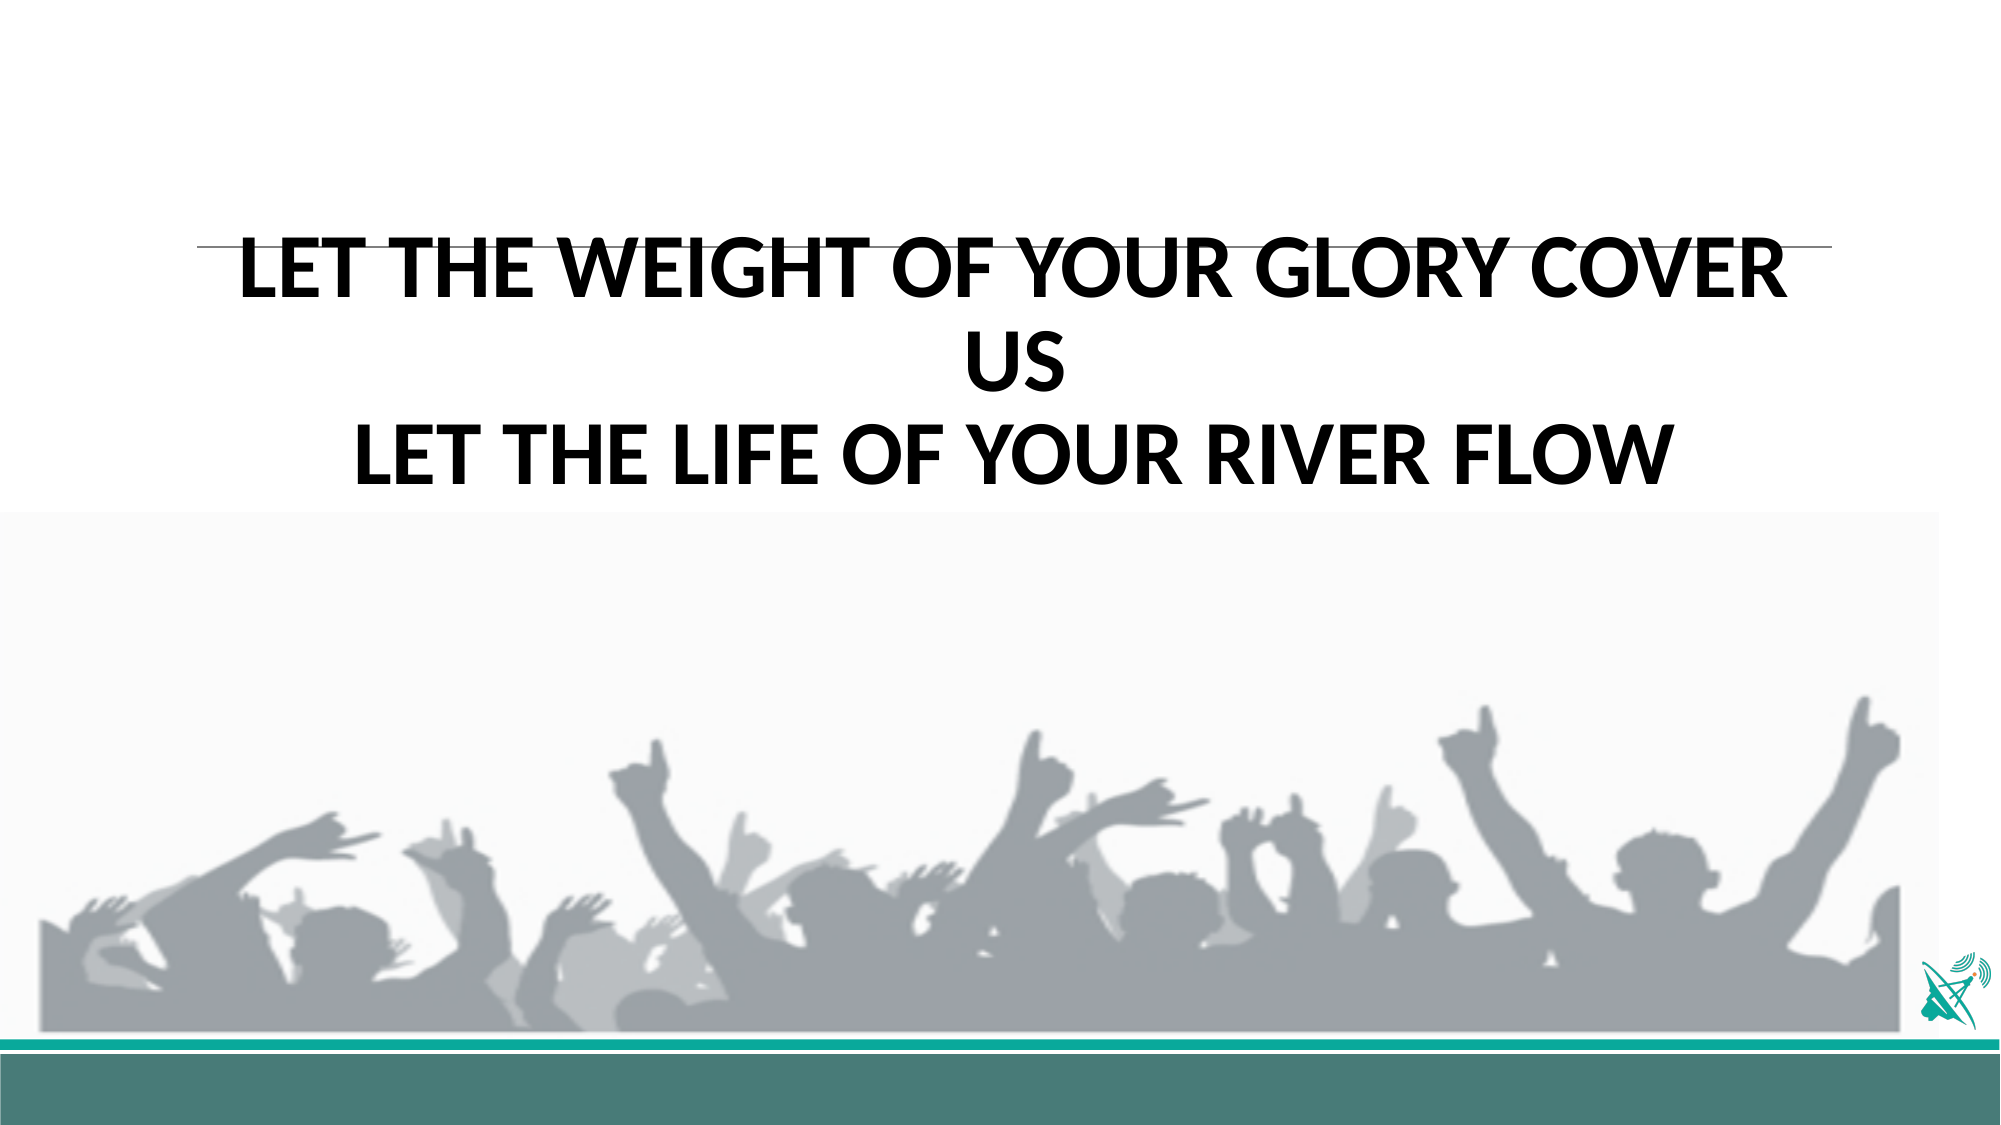

# LET THE WEIGHT OF YOUR GLORY COVER US LET THE LIFE OF YOUR RIVER FLOW